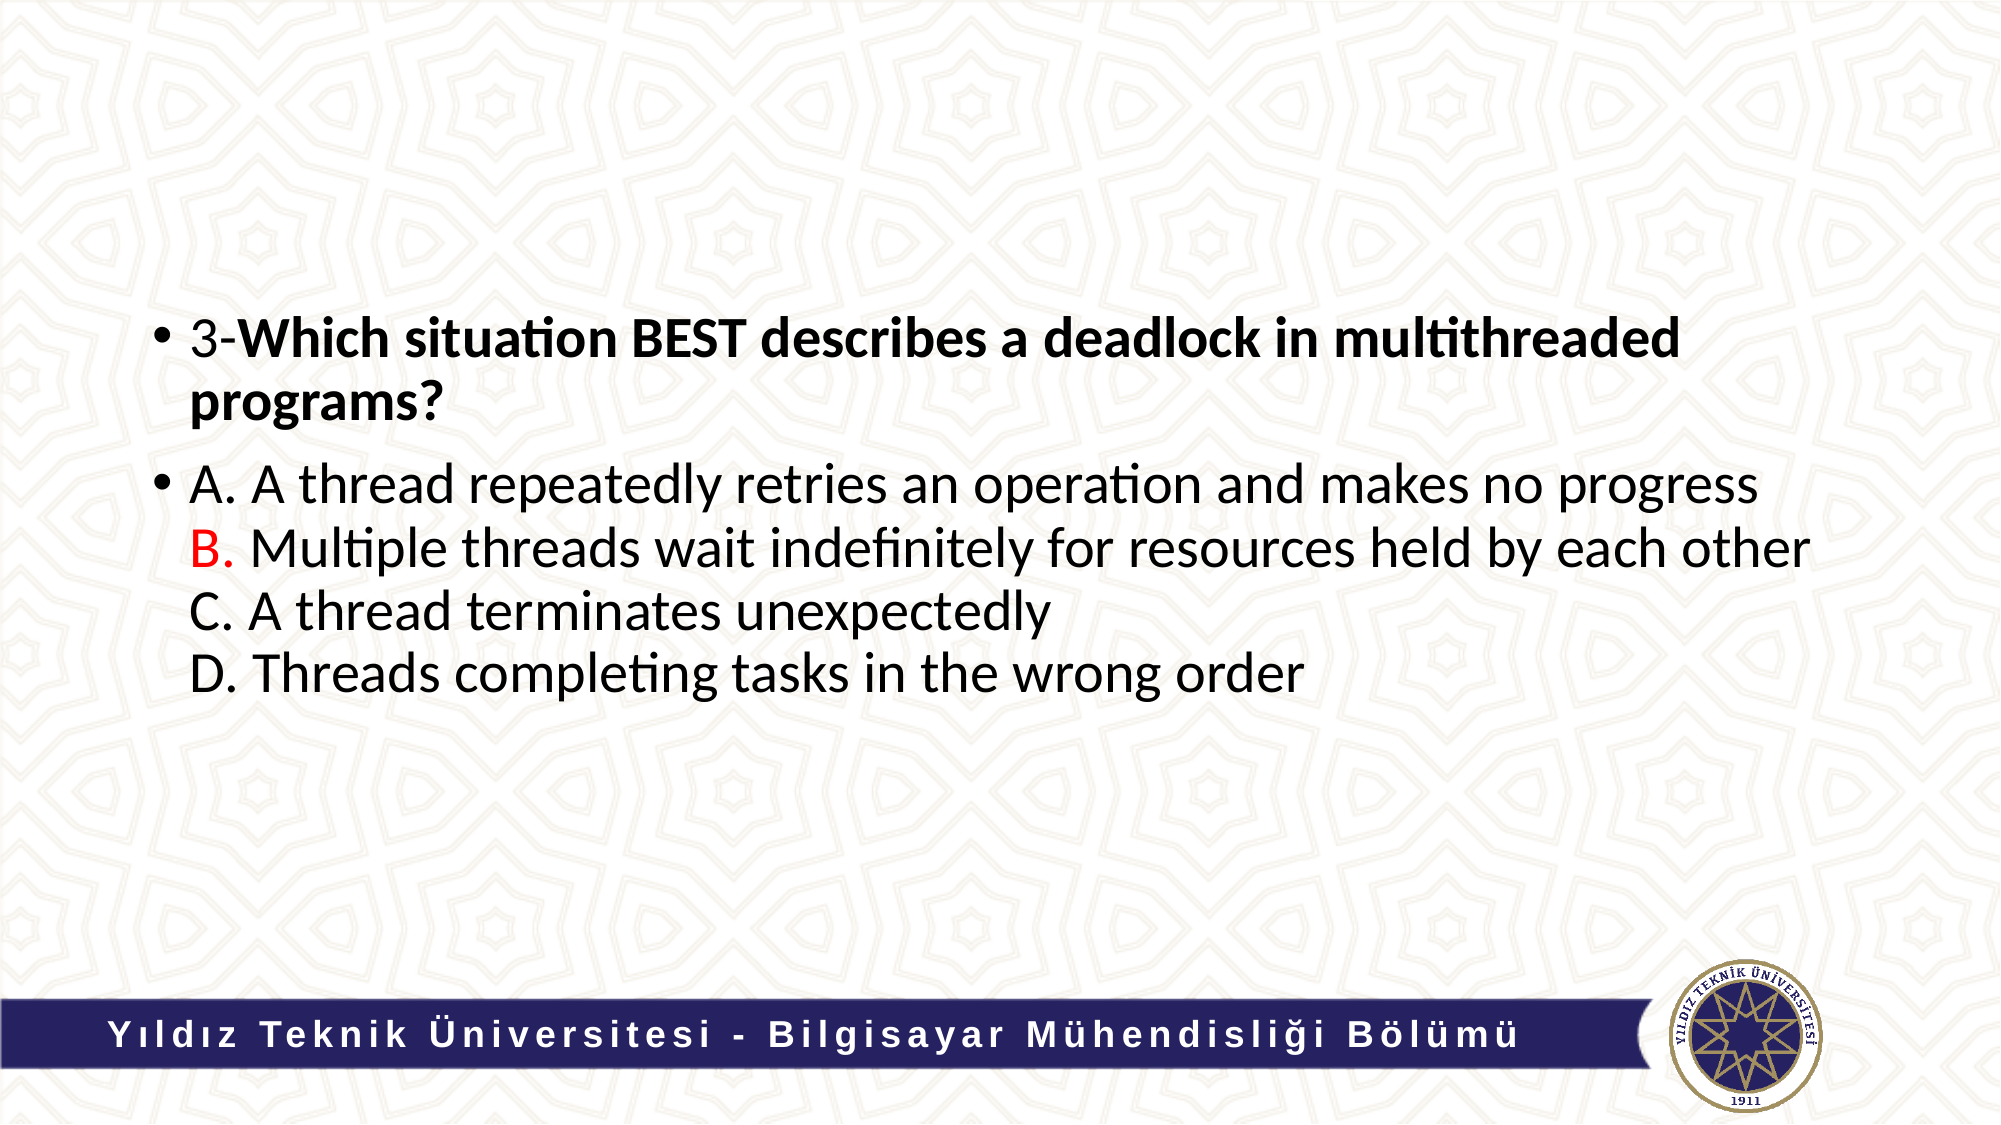

#
3-Which situation BEST describes a deadlock in multithreaded programs?
A. A thread repeatedly retries an operation and makes no progress
B. Multiple threads wait indefinitely for resources held by each other
C. A thread terminates unexpectedly
D. Threads completing tasks in the wrong order

Yıldız Teknik Üniversitesi - Bilgisayar Mühendisliği Bölümü